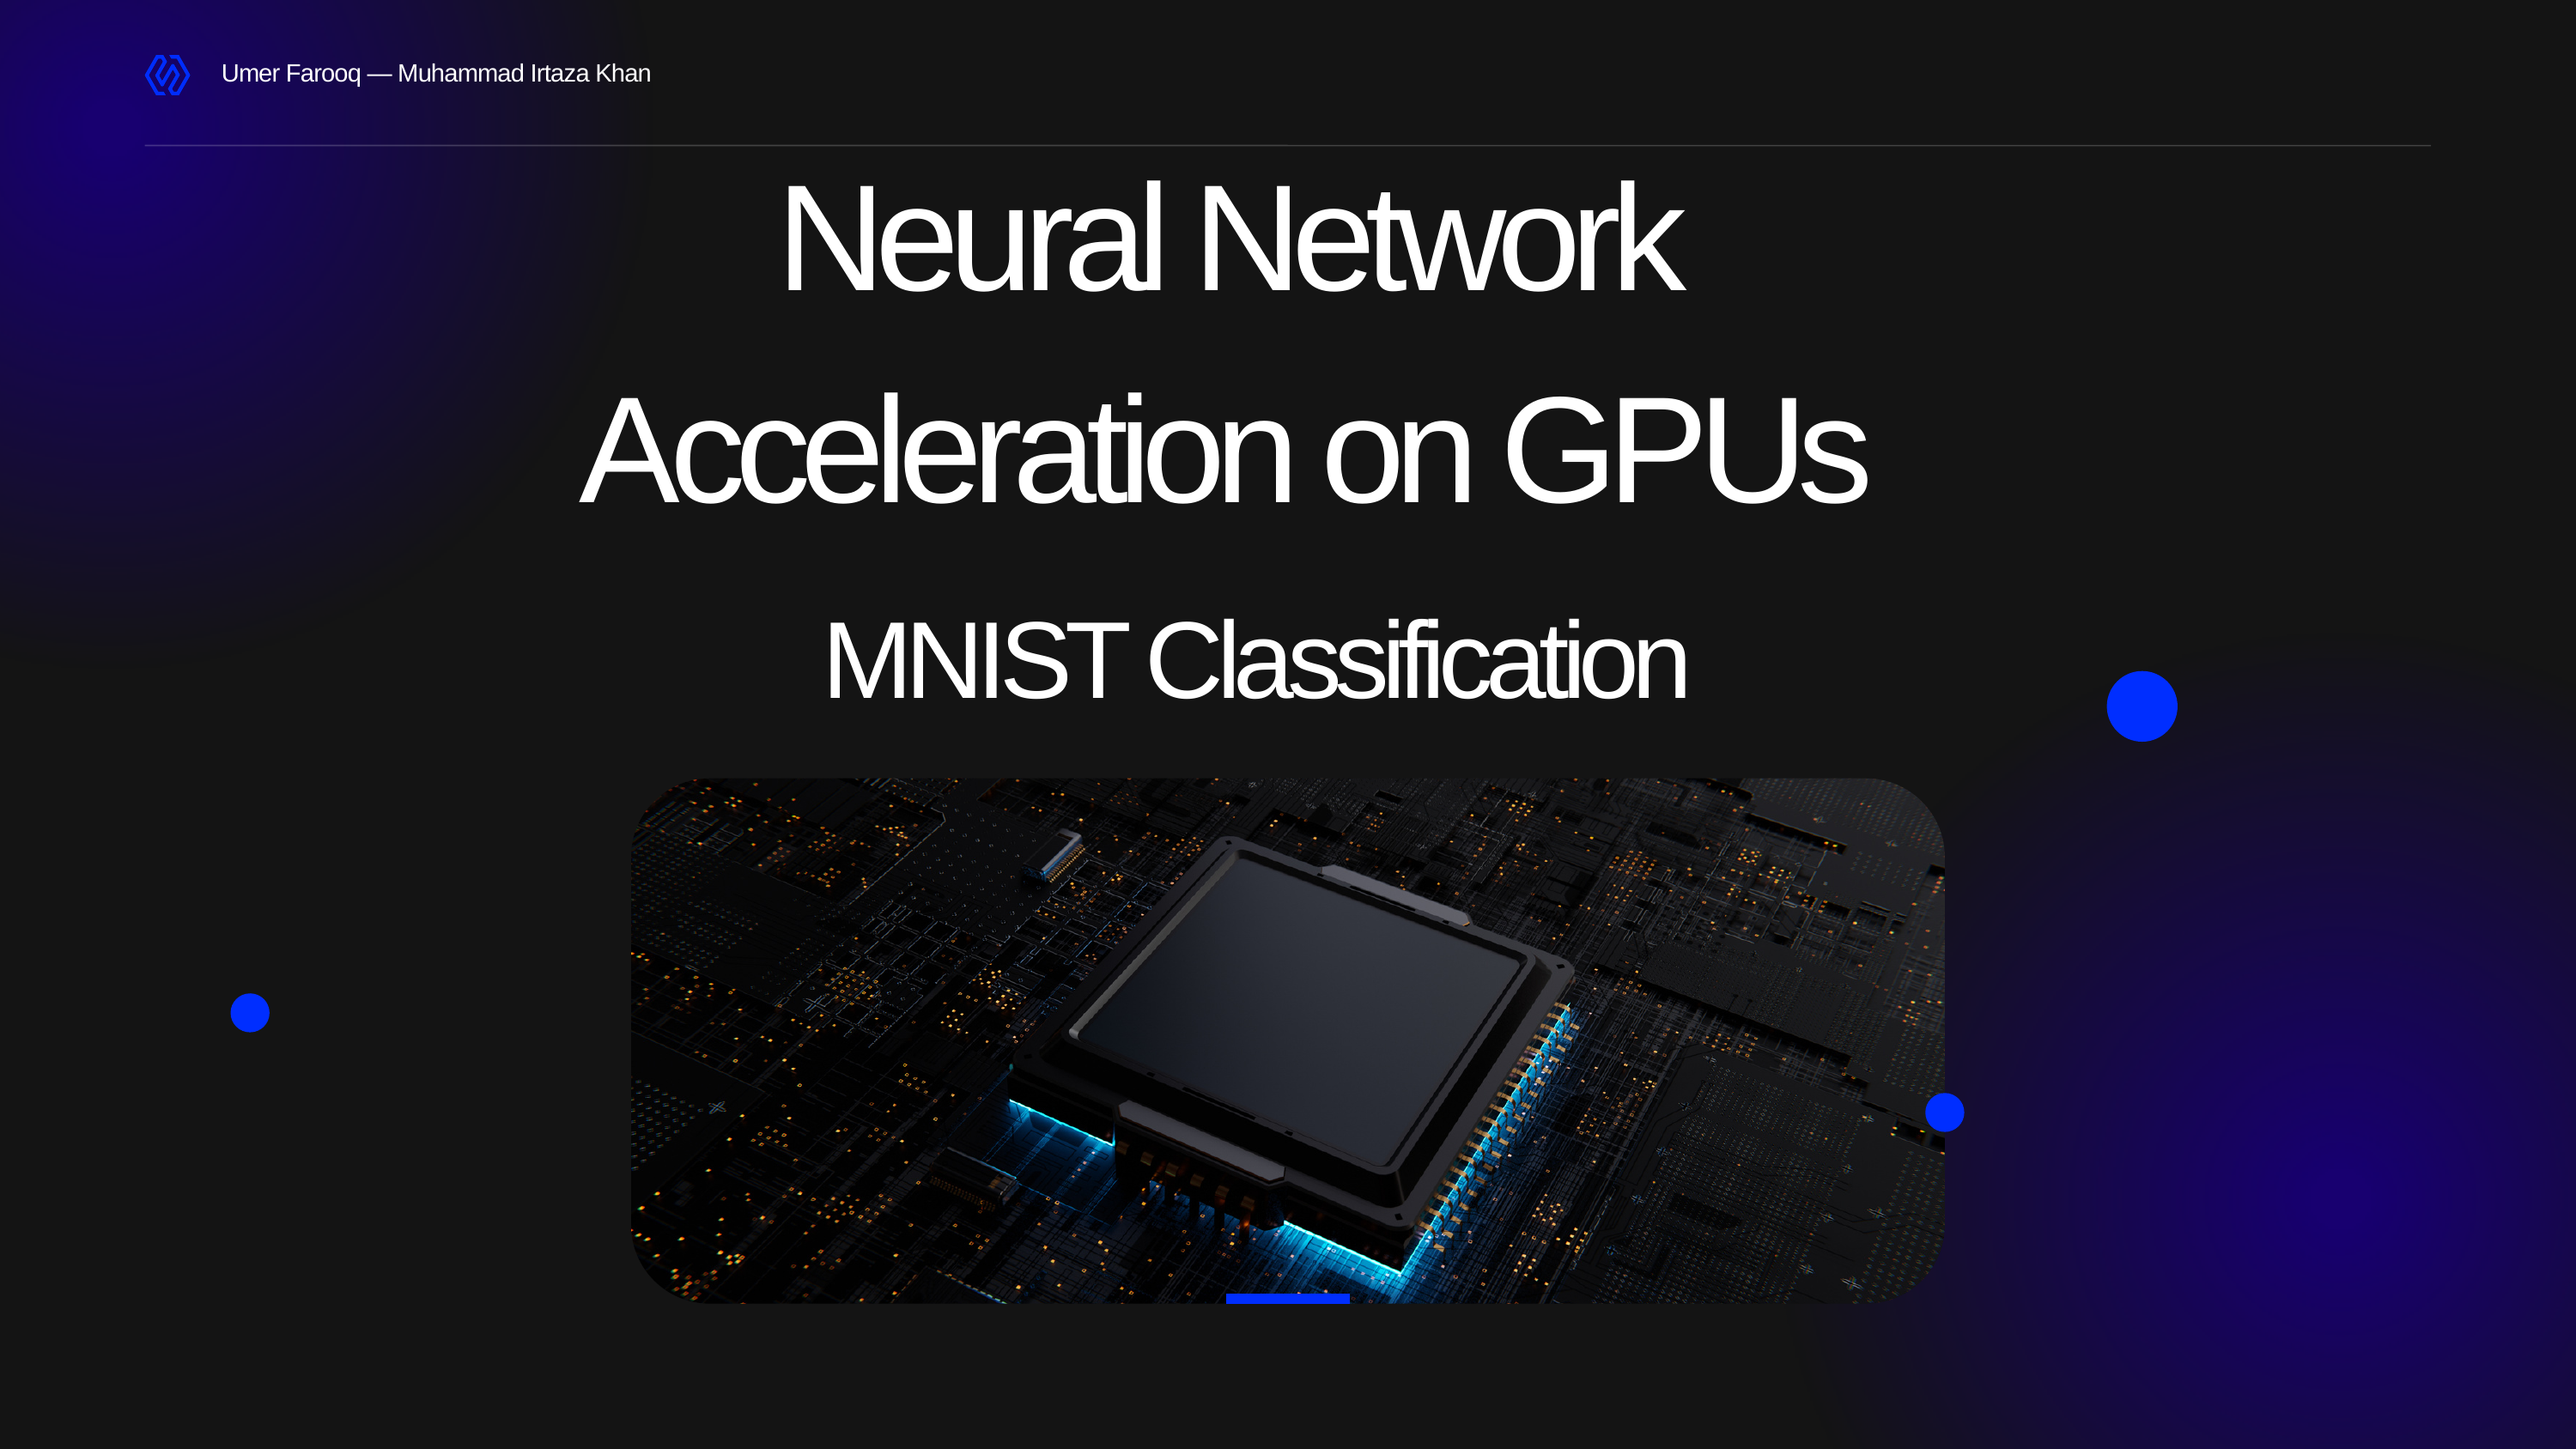

Umer Farooq — Muhammad Irtaza Khan

Neural Network Acceleration on GPUs

MNIST Classification